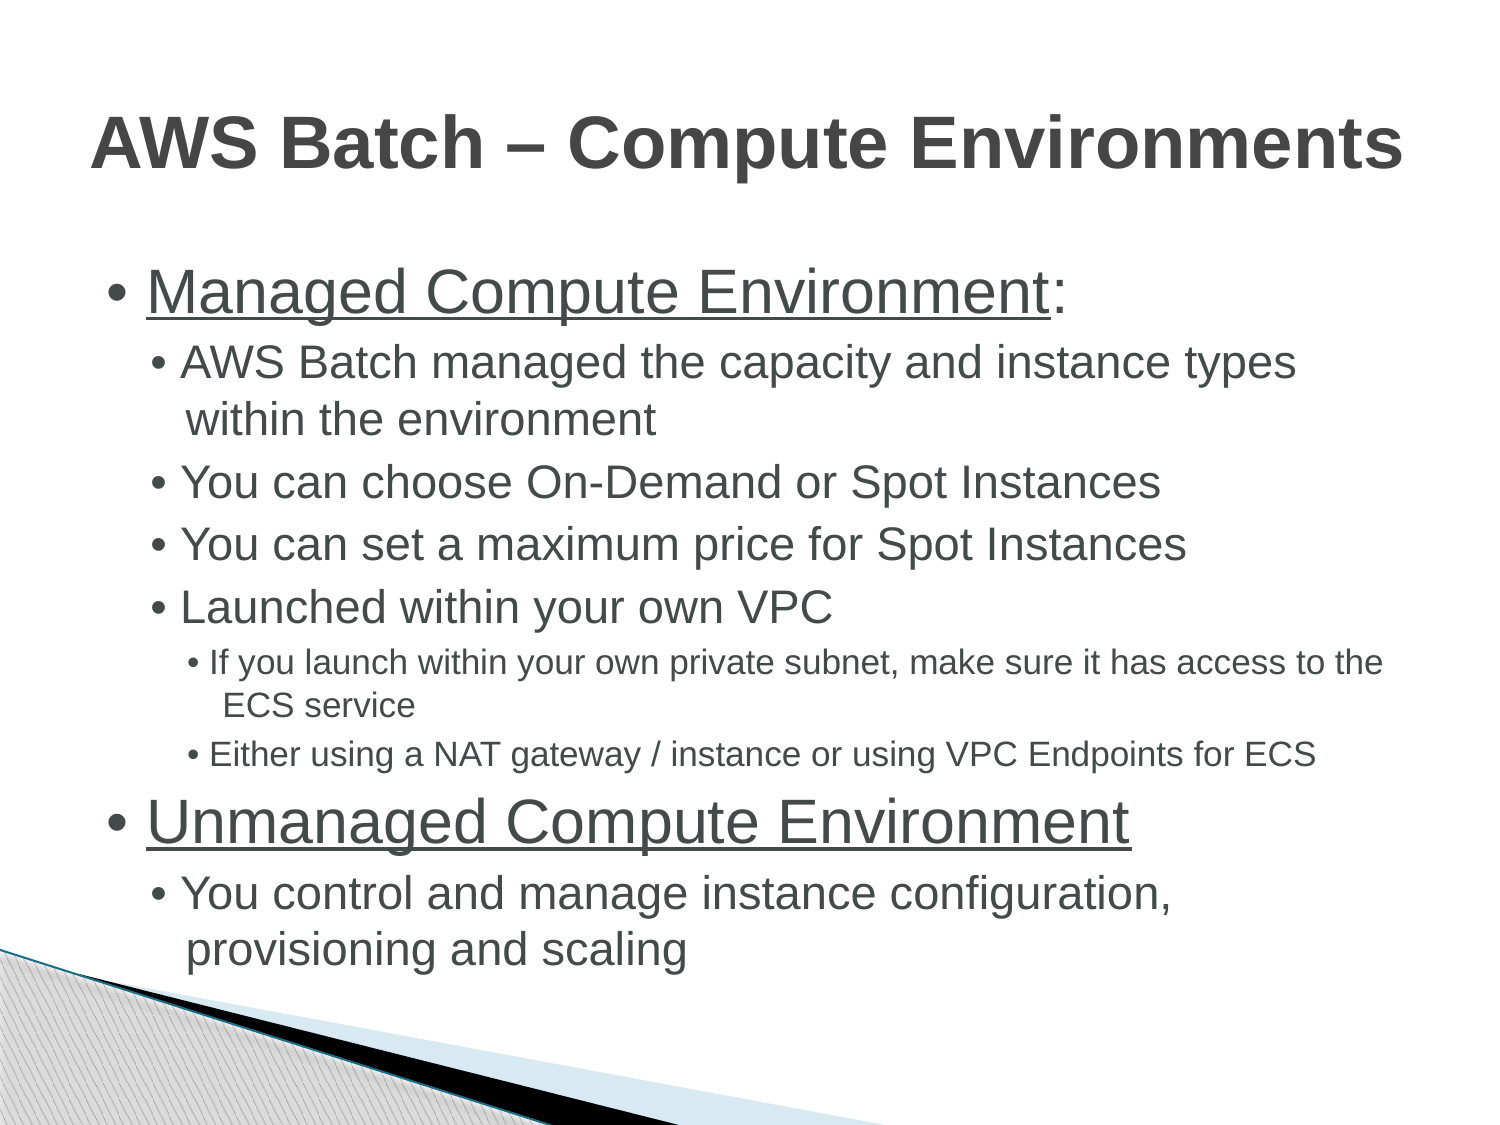

# AWS Batch – Compute Environments
• Managed Compute Environment:
• AWS Batch managed the capacity and instance types within the environment
• You can choose On-Demand or Spot Instances
• You can set a maximum price for Spot Instances
• Launched within your own VPC
• If you launch within your own private subnet, make sure it has access to the ECS service
• Either using a NAT gateway / instance or using VPC Endpoints for ECS
• Unmanaged Compute Environment
• You control and manage instance configuration, provisioning and scaling